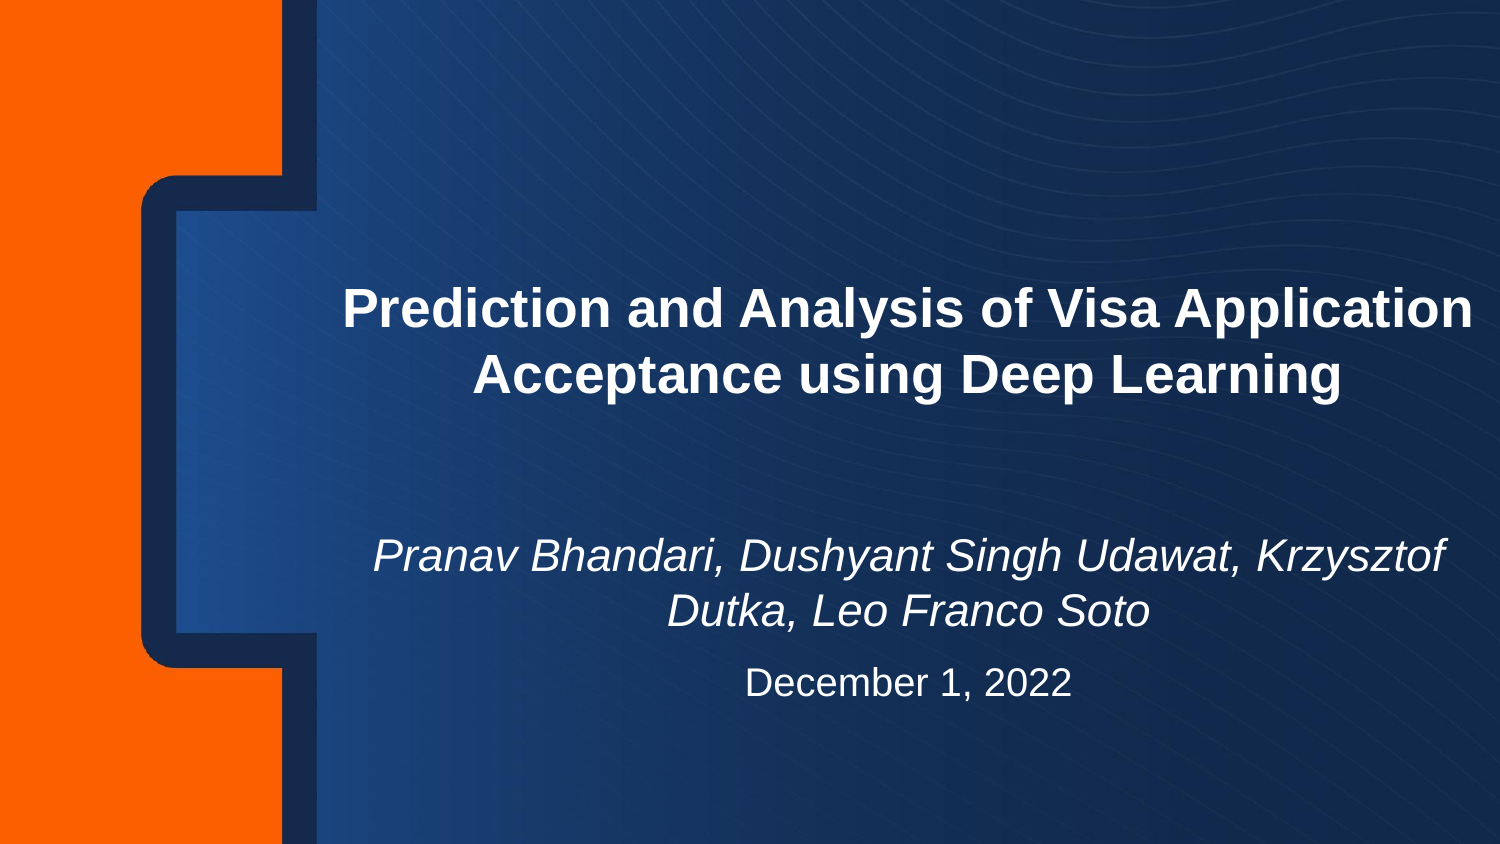

Prediction and Analysis of Visa Application Acceptance using Deep Learning
Pranav Bhandari, Dushyant Singh Udawat, Krzysztof Dutka, Leo Franco Soto
December 1, 2022